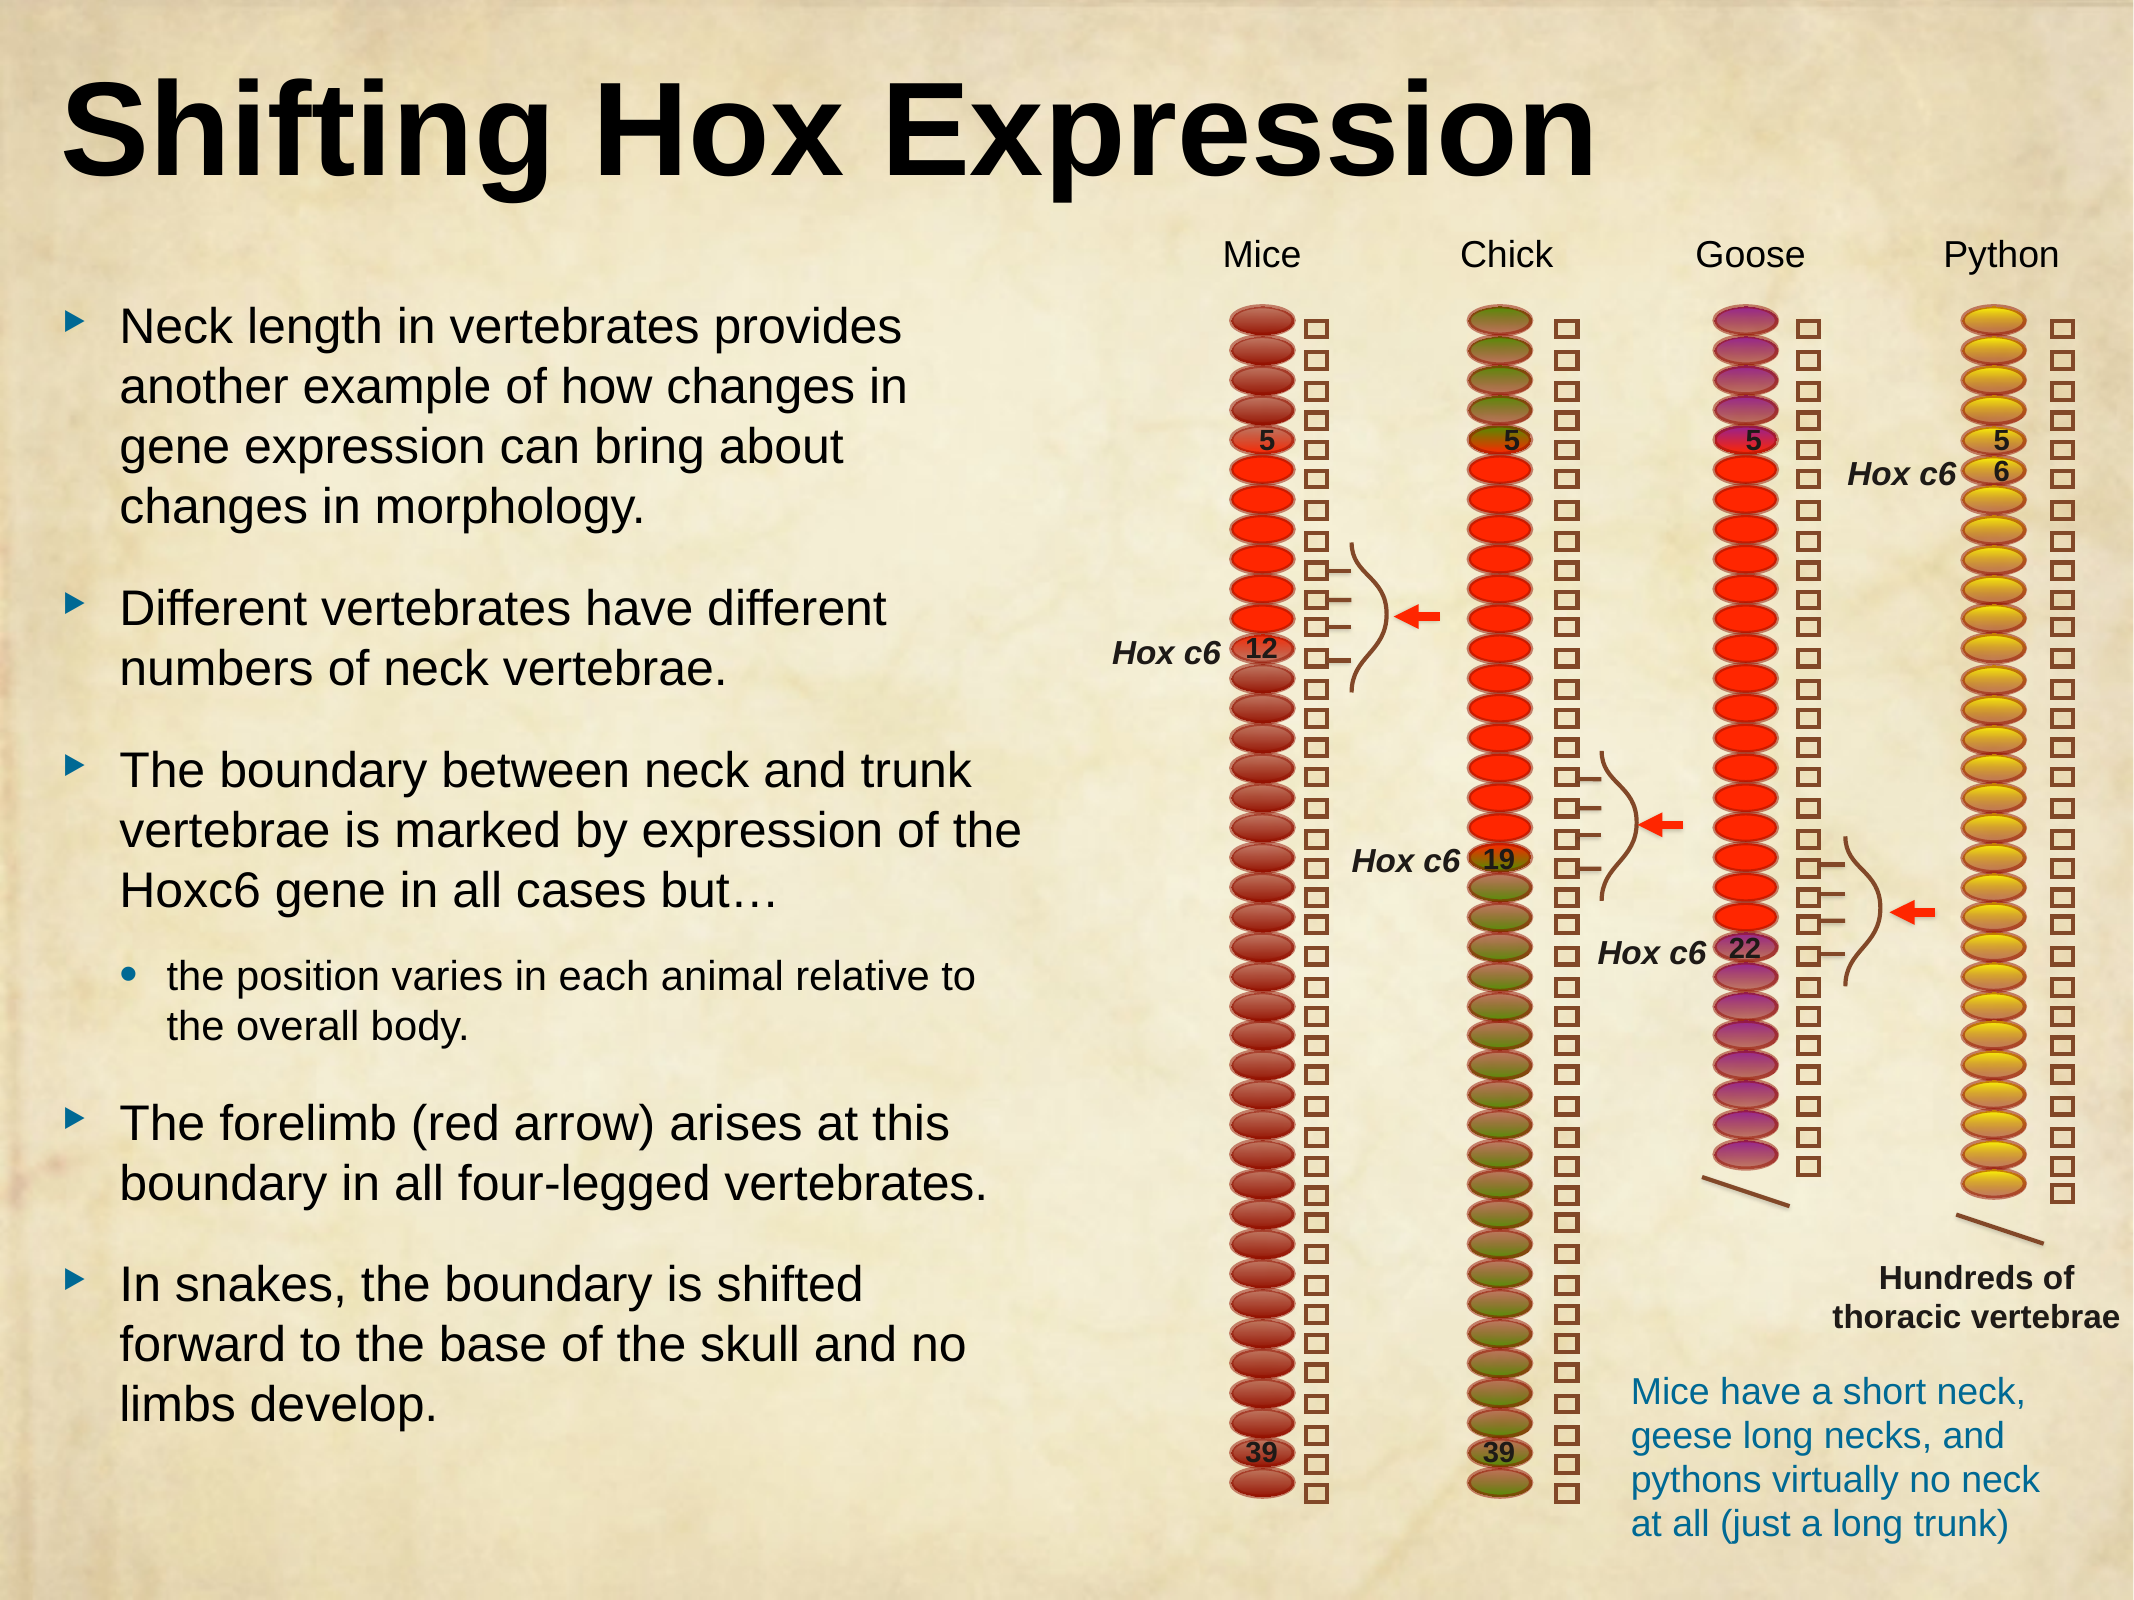

# Shifting Hox Expression
Mice
Chick
Goose
Python
Neck length in vertebrates provides another example of how changes in gene expression can bring about changes in morphology.
Different vertebrates have different numbers of neck vertebrae.
The boundary between neck and trunk vertebrae is marked by expression of the Hoxc6 gene in all cases but…
the position varies in each animal relative to the overall body.
The forelimb (red arrow) arises at this boundary in all four-legged vertebrates.
In snakes, the boundary is shifted forward to the base of the skull and no limbs develop.

5

12

39

5

19

39

5

22

5

6

Hox c6

Hox c6

Hox c6

Hox c6

Hundreds of thoracic vertebrae
Mice have a short neck, geese long necks, and pythons virtually no neck at all (just a long trunk)